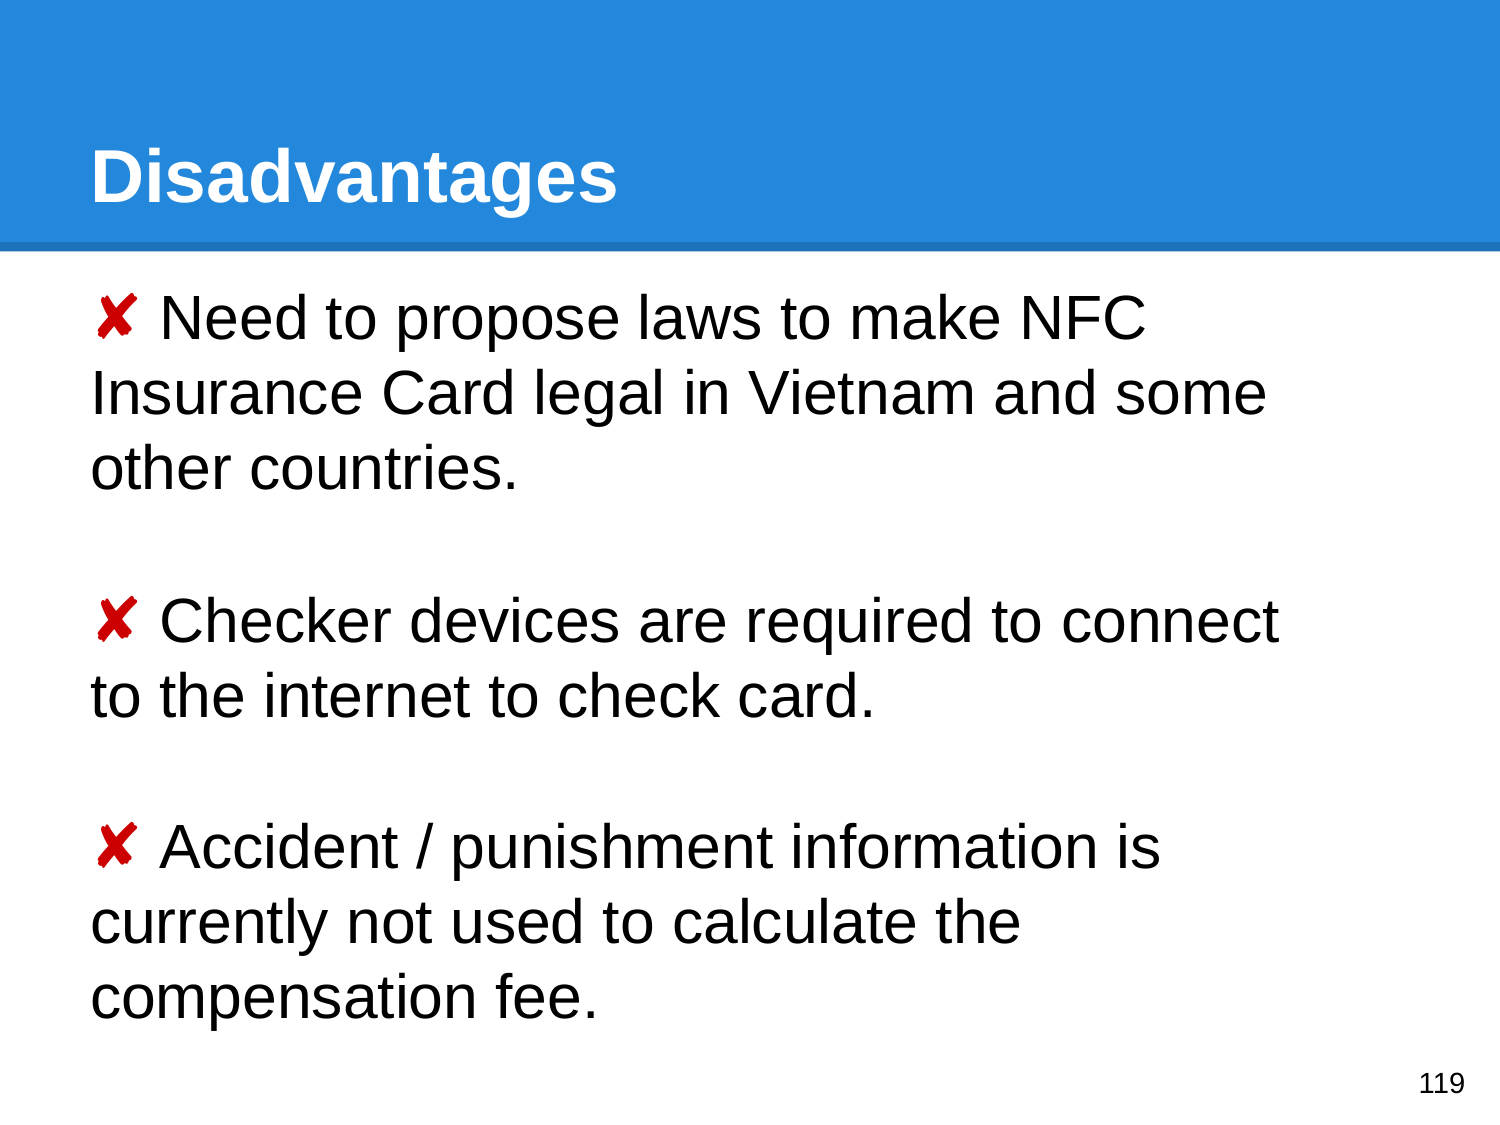

# Disadvantages
✘ Need to propose laws to make NFC Insurance Card legal in Vietnam and some other countries.
✘ Checker devices are required to connect to the internet to check card.
✘ Accident / punishment information is currently not used to calculate the compensation fee.

119